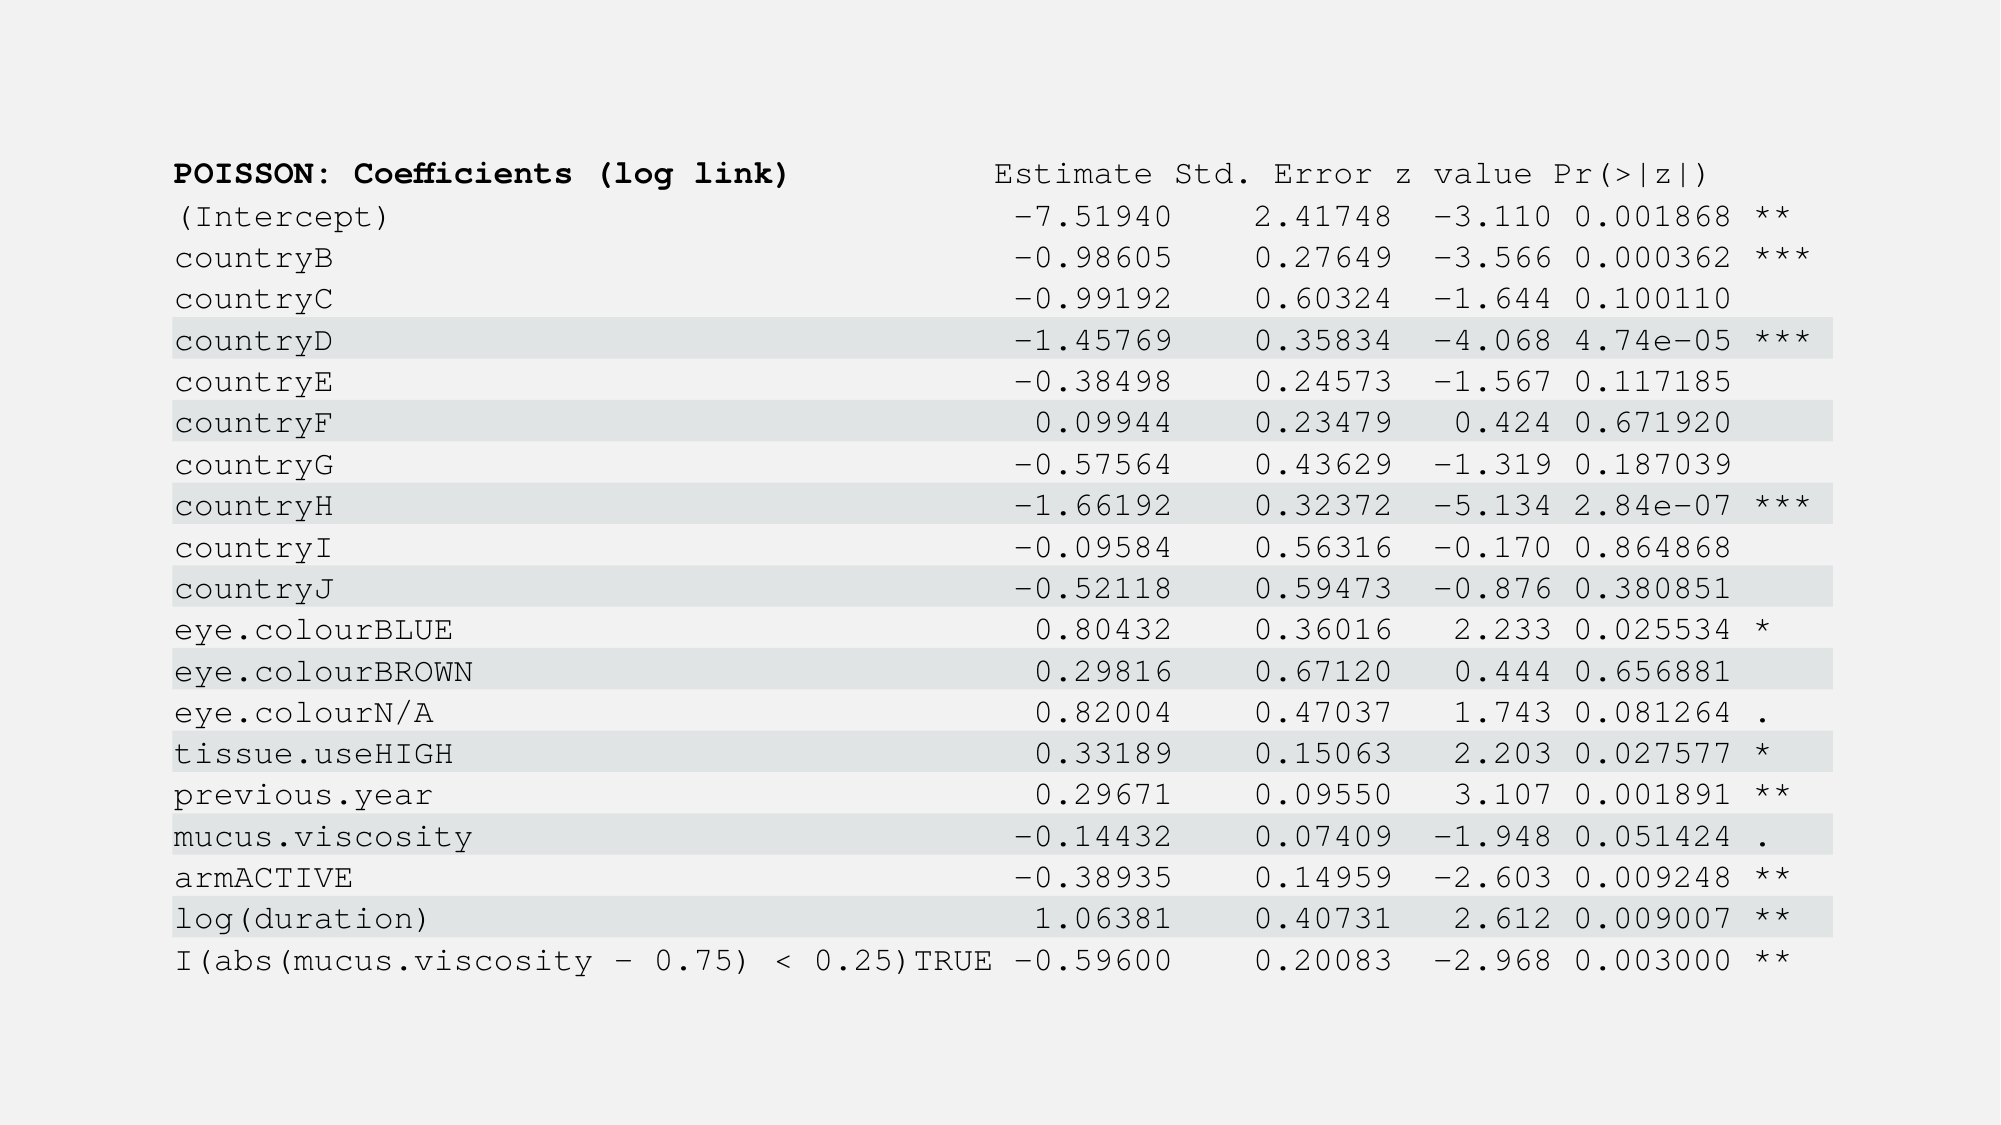

| POISSON: Coefficients (log link) Estimate Std. Error z value Pr(>|z|) |
| --- |
| (Intercept) -7.51940 2.41748 -3.110 0.001868 \*\* |
| countryB -0.98605 0.27649 -3.566 0.000362 \*\*\* |
| countryC -0.99192 0.60324 -1.644 0.100110 |
| countryD -1.45769 0.35834 -4.068 4.74e-05 \*\*\* |
| countryE -0.38498 0.24573 -1.567 0.117185 |
| countryF 0.09944 0.23479 0.424 0.671920 |
| countryG -0.57564 0.43629 -1.319 0.187039 |
| countryH -1.66192 0.32372 -5.134 2.84e-07 \*\*\* |
| countryI -0.09584 0.56316 -0.170 0.864868 |
| countryJ -0.52118 0.59473 -0.876 0.380851 |
| eye.colourBLUE 0.80432 0.36016 2.233 0.025534 \* |
| eye.colourBROWN 0.29816 0.67120 0.444 0.656881 |
| eye.colourN/A 0.82004 0.47037 1.743 0.081264 . |
| tissue.useHIGH 0.33189 0.15063 2.203 0.027577 \* |
| previous.year 0.29671 0.09550 3.107 0.001891 \*\* |
| mucus.viscosity -0.14432 0.07409 -1.948 0.051424 . |
| armACTIVE -0.38935 0.14959 -2.603 0.009248 \*\* |
| log(duration) 1.06381 0.40731 2.612 0.009007 \*\* |
| I(abs(mucus.viscosity - 0.75) < 0.25)TRUE -0.59600 0.20083 -2.968 0.003000 \*\* |